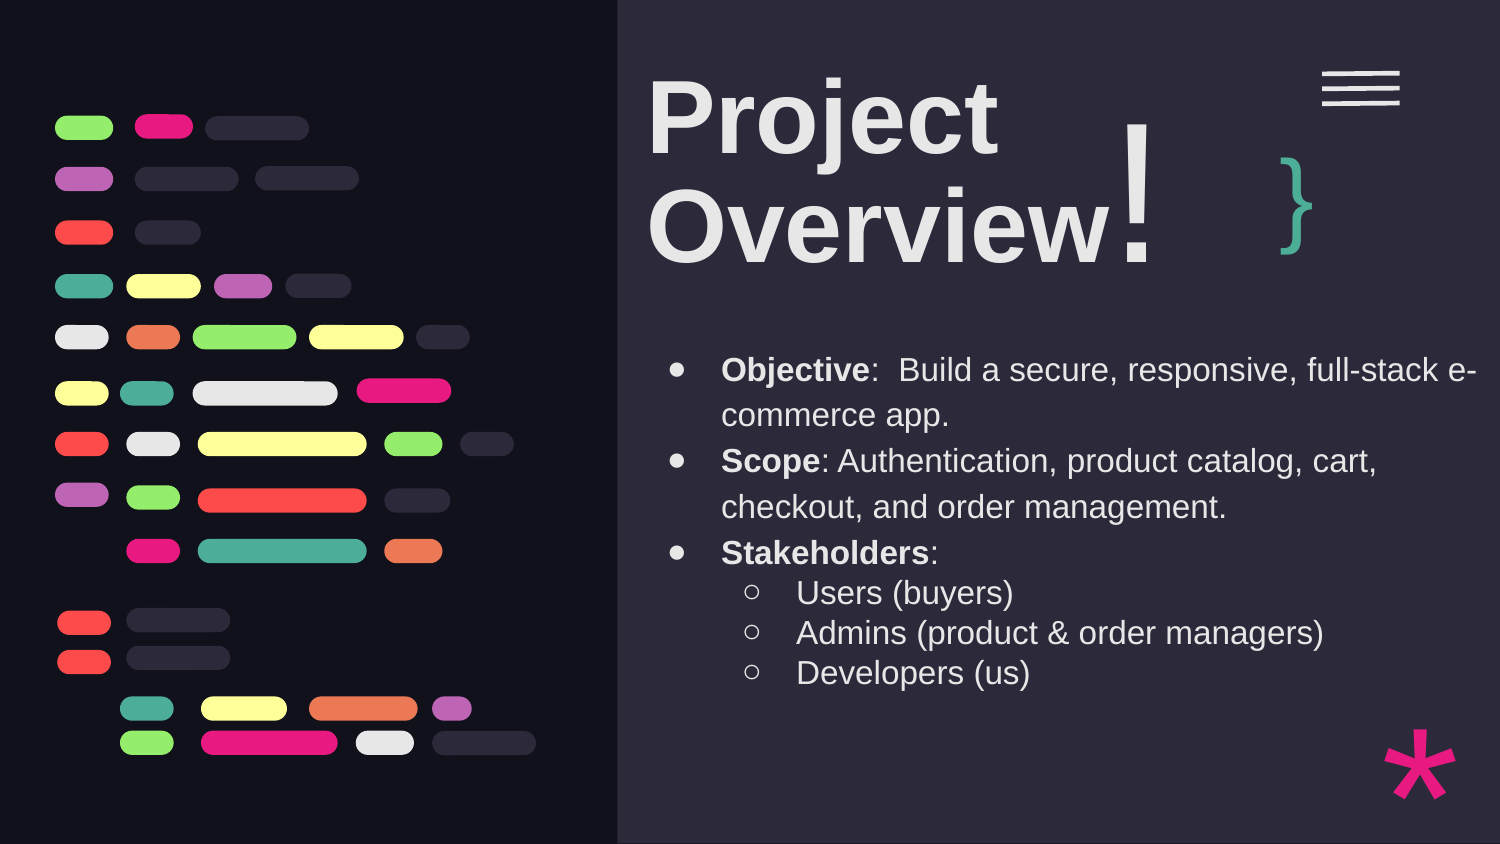

# Project Overview!

}
Objective:  Build a secure, responsive, full-stack e-commerce app.
Scope: Authentication, product catalog, cart, checkout, and order management.
Stakeholders:
Users (buyers)
Admins (product & order managers)
Developers (us)

*